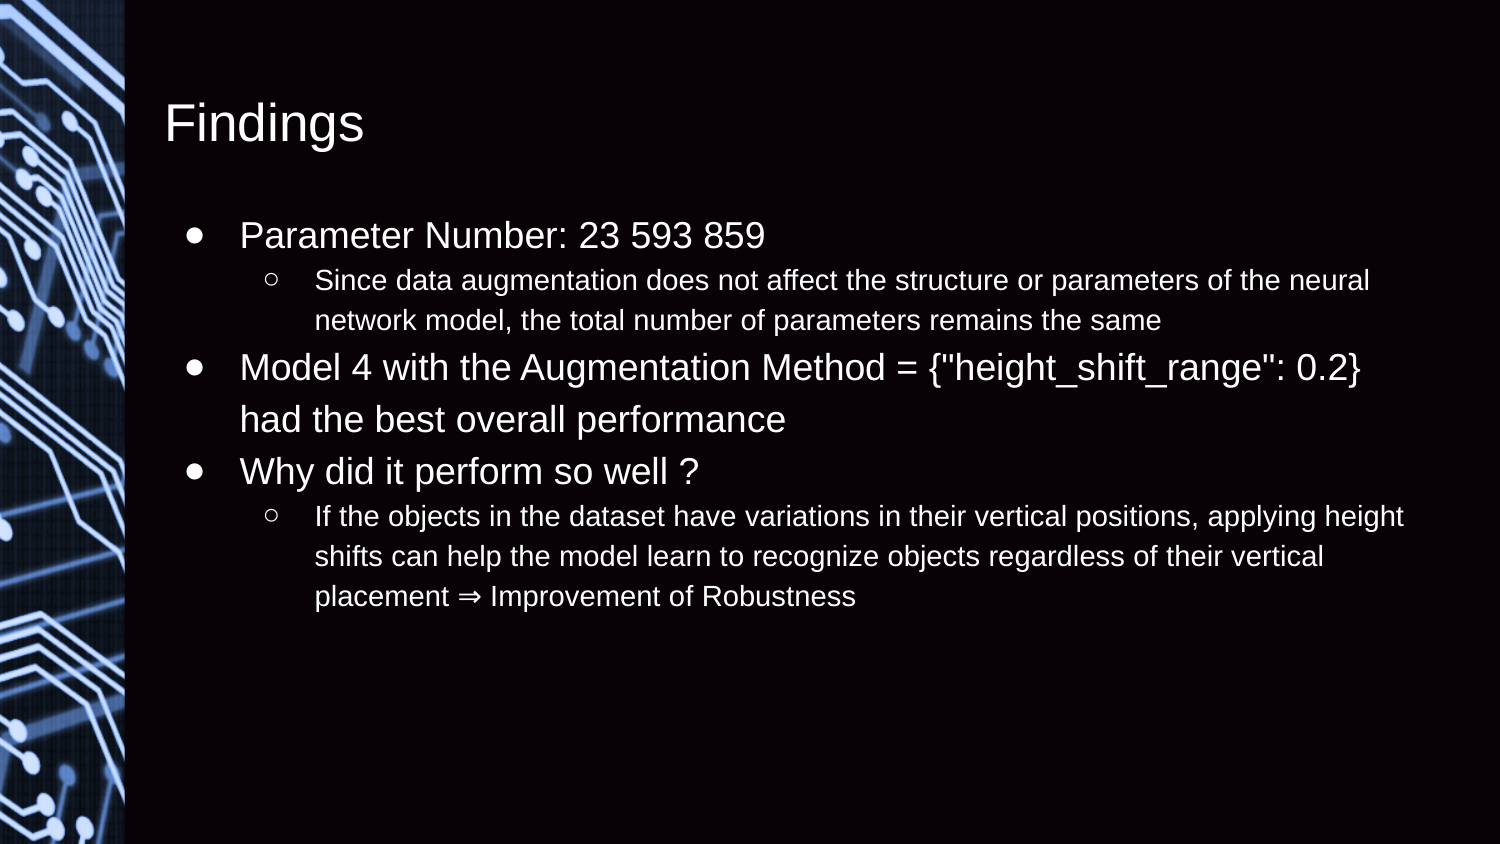

# Findings
Parameter Number: 23 593 859
Since data augmentation does not affect the structure or parameters of the neural network model, the total number of parameters remains the same
Model 4 with the Augmentation Method = {"height_shift_range": 0.2} had the best overall performance
Why did it perform so well ?
If the objects in the dataset have variations in their vertical positions, applying height shifts can help the model learn to recognize objects regardless of their vertical placement ⇒ Improvement of Robustness